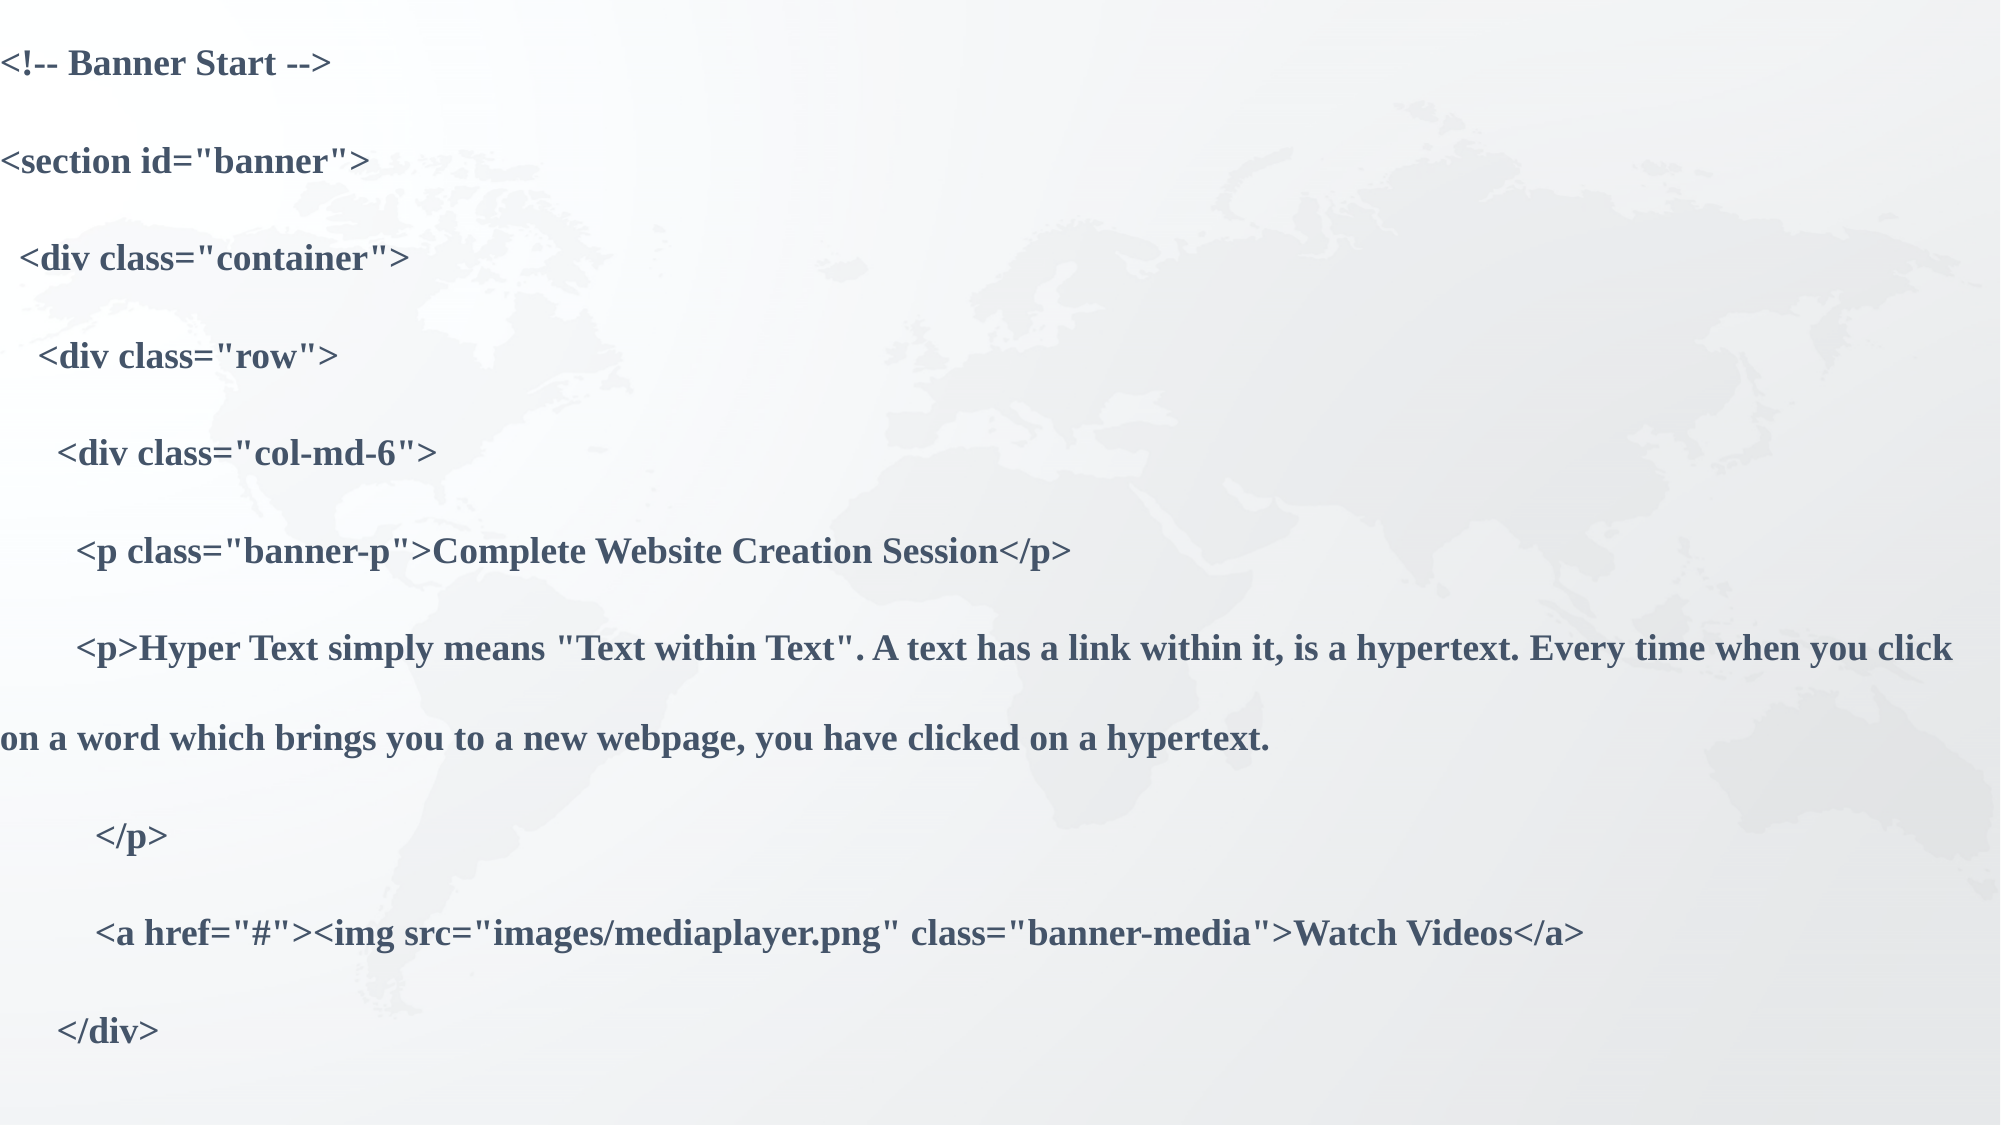

<!-- Banner Start -->
<section id="banner">
  <div class="container">
    <div class="row">
      <div class="col-md-6">
        <p class="banner-p">Complete Website Creation Session</p>
        <p>Hyper Text simply means "Text within Text". A text has a link within it, is a hypertext. Every time when you click on a word which brings you to a new webpage, you have clicked on a hypertext.
          </p>
          <a href="#"><img src="images/mediaplayer.png" class="banner-media">Watch Videos</a>
      </div>